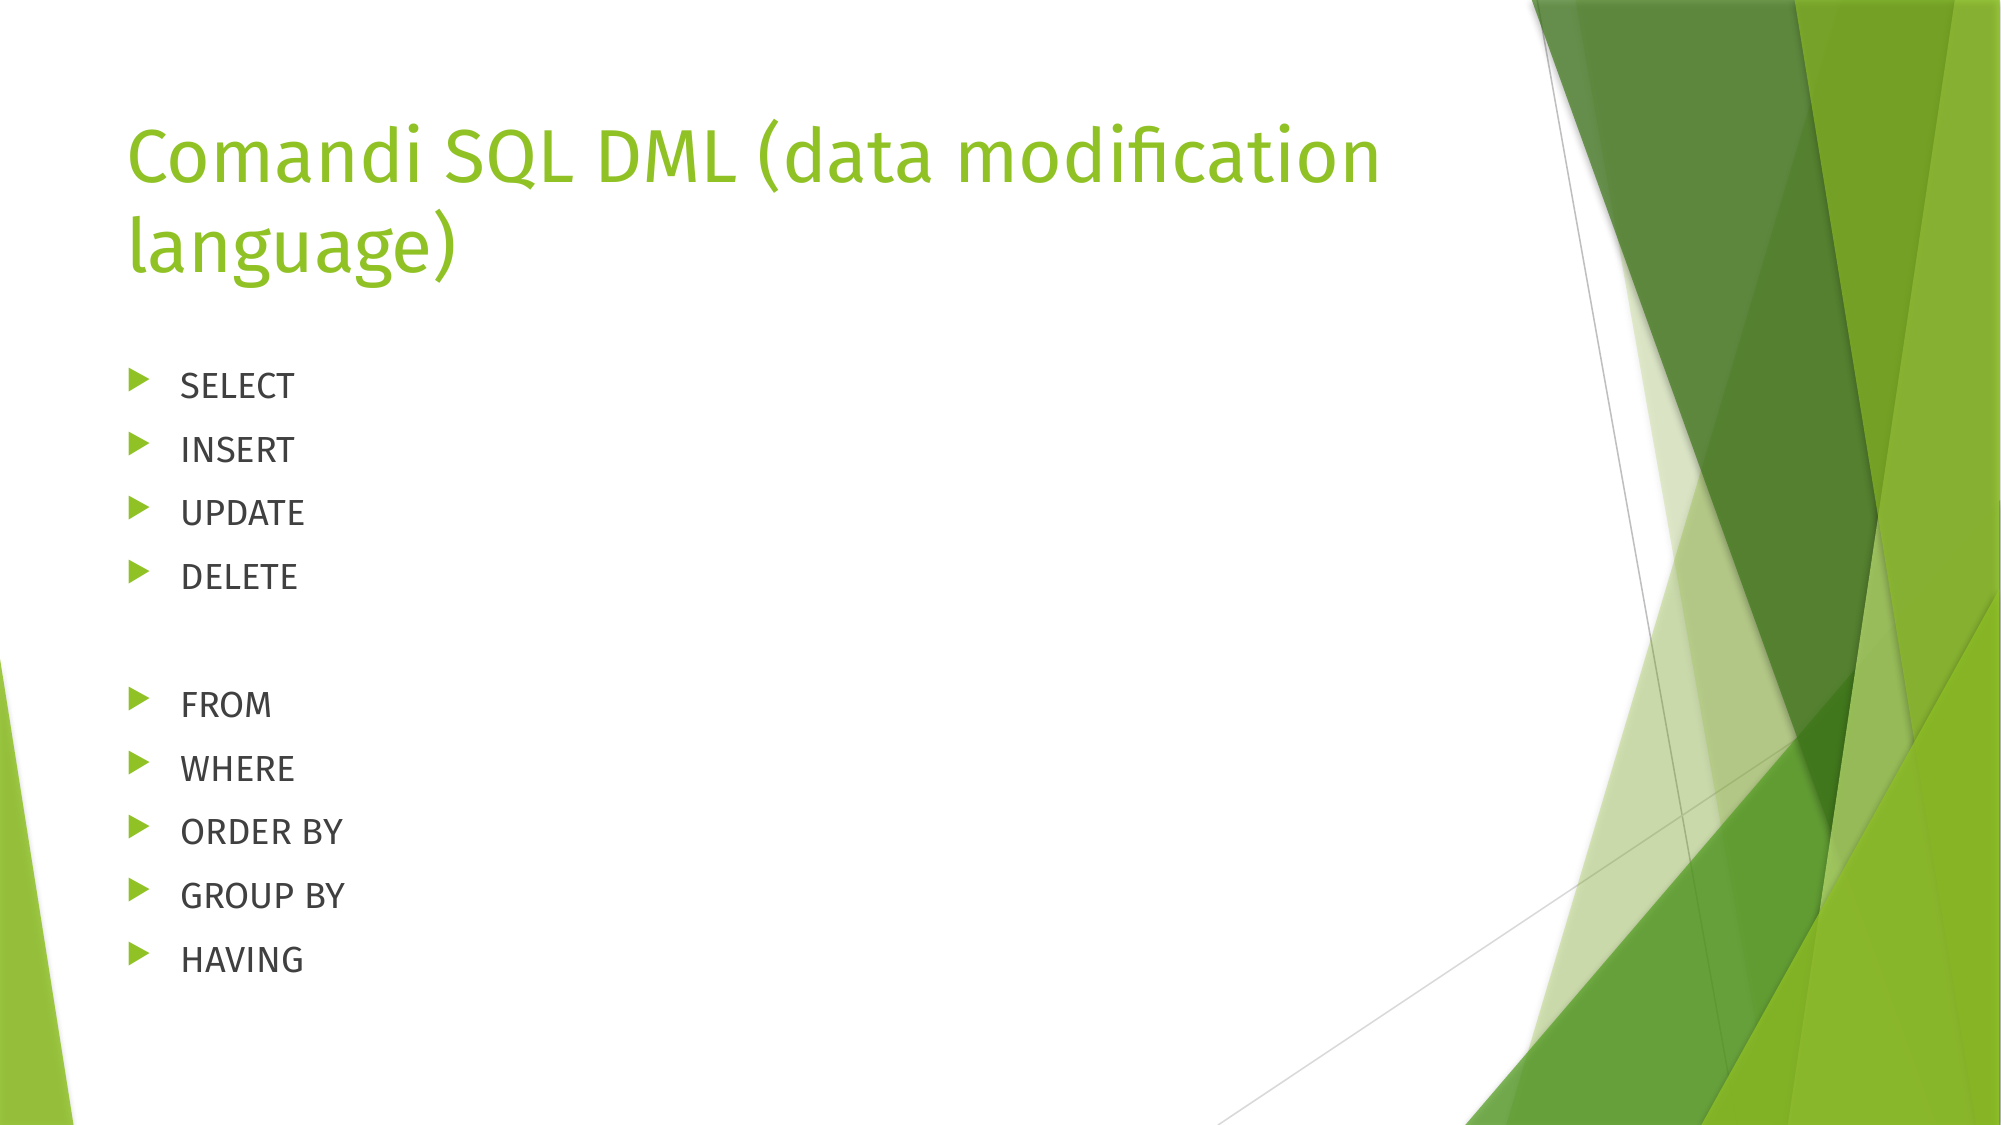

# Comandi SQL DML (data modification language)
SELECT
INSERT
UPDATE
DELETE

FROM
WHERE
ORDER BY
GROUP BY
HAVING